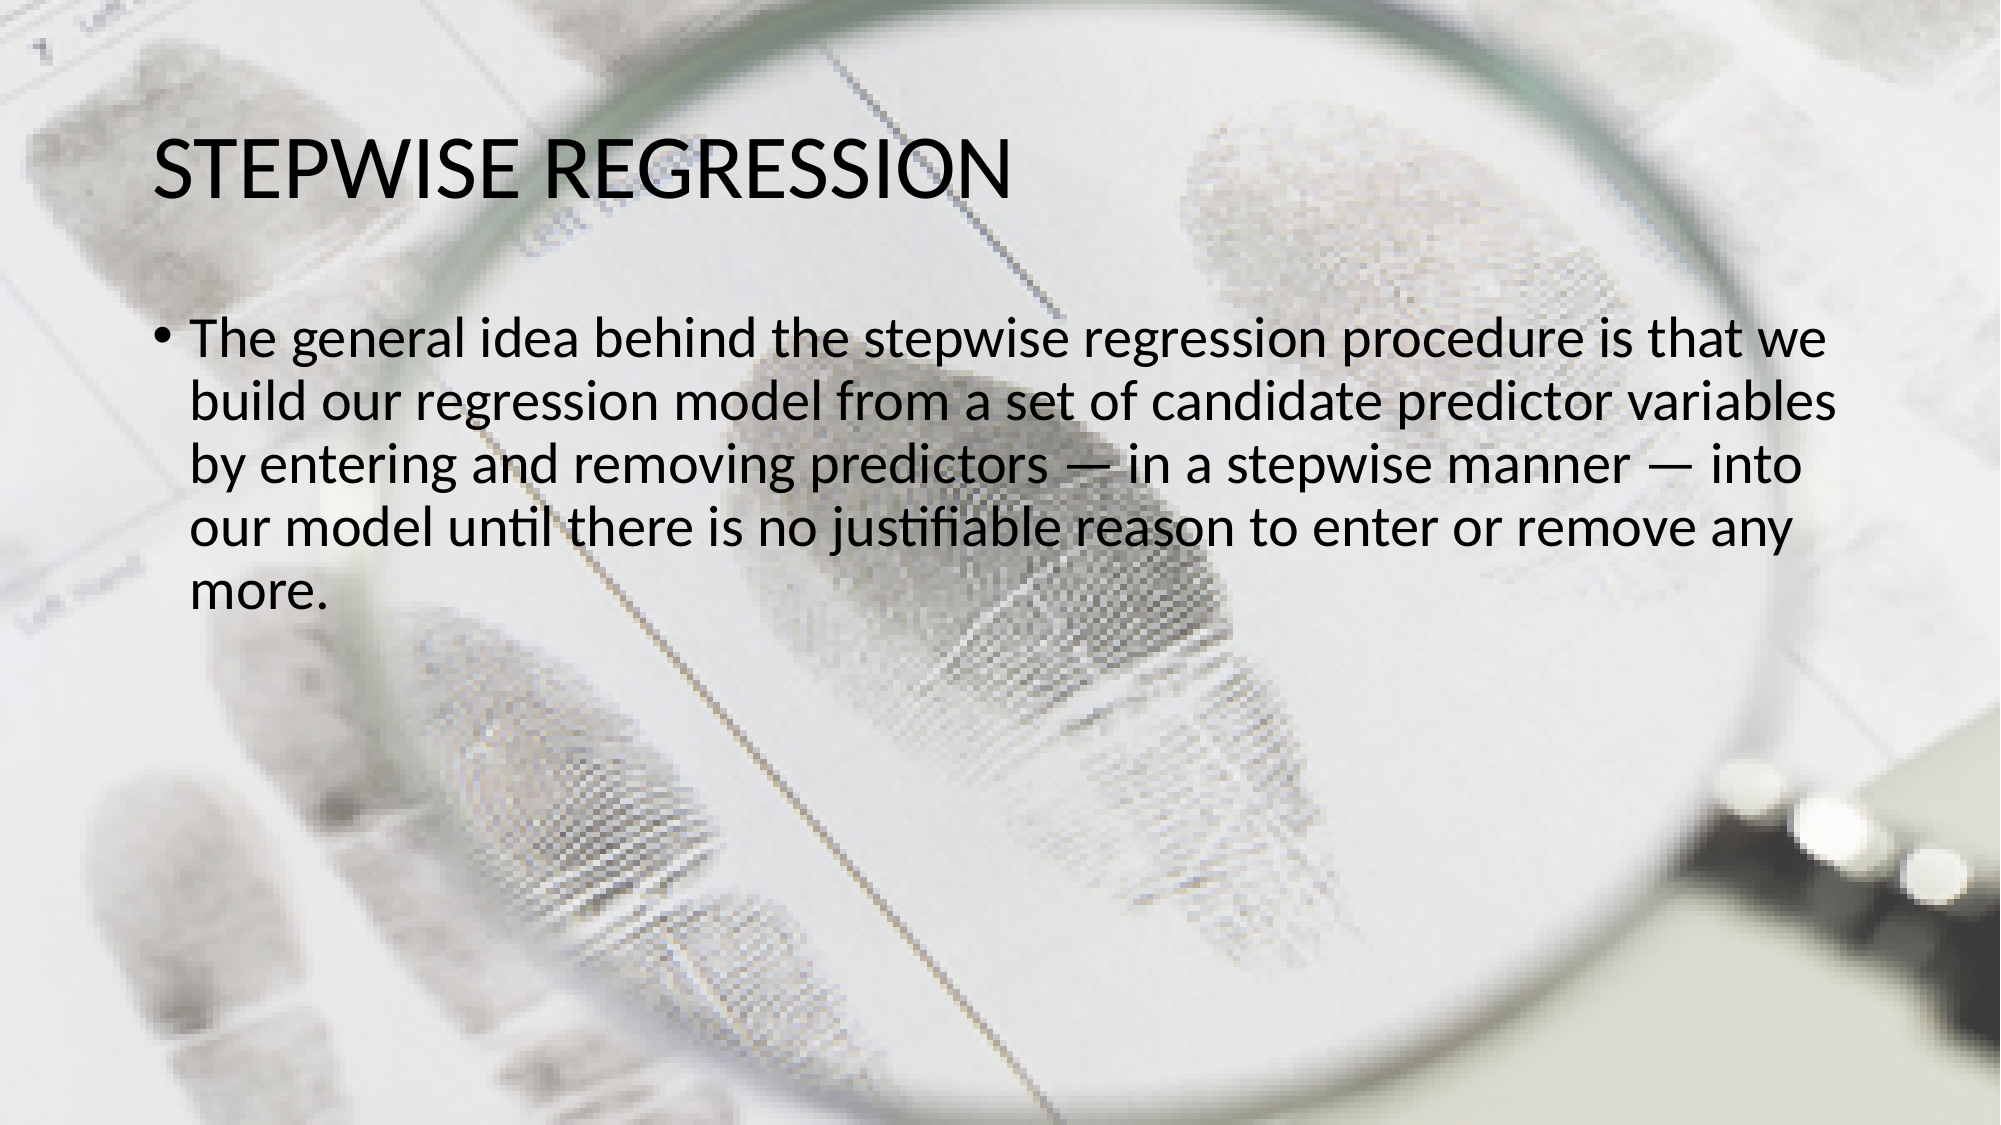

# STEPWISE REGRESSION
The general idea behind the stepwise regression procedure is that we build our regression model from a set of candidate predictor variables by entering and removing predictors — in a stepwise manner — into our model until there is no justifiable reason to enter or remove any more.